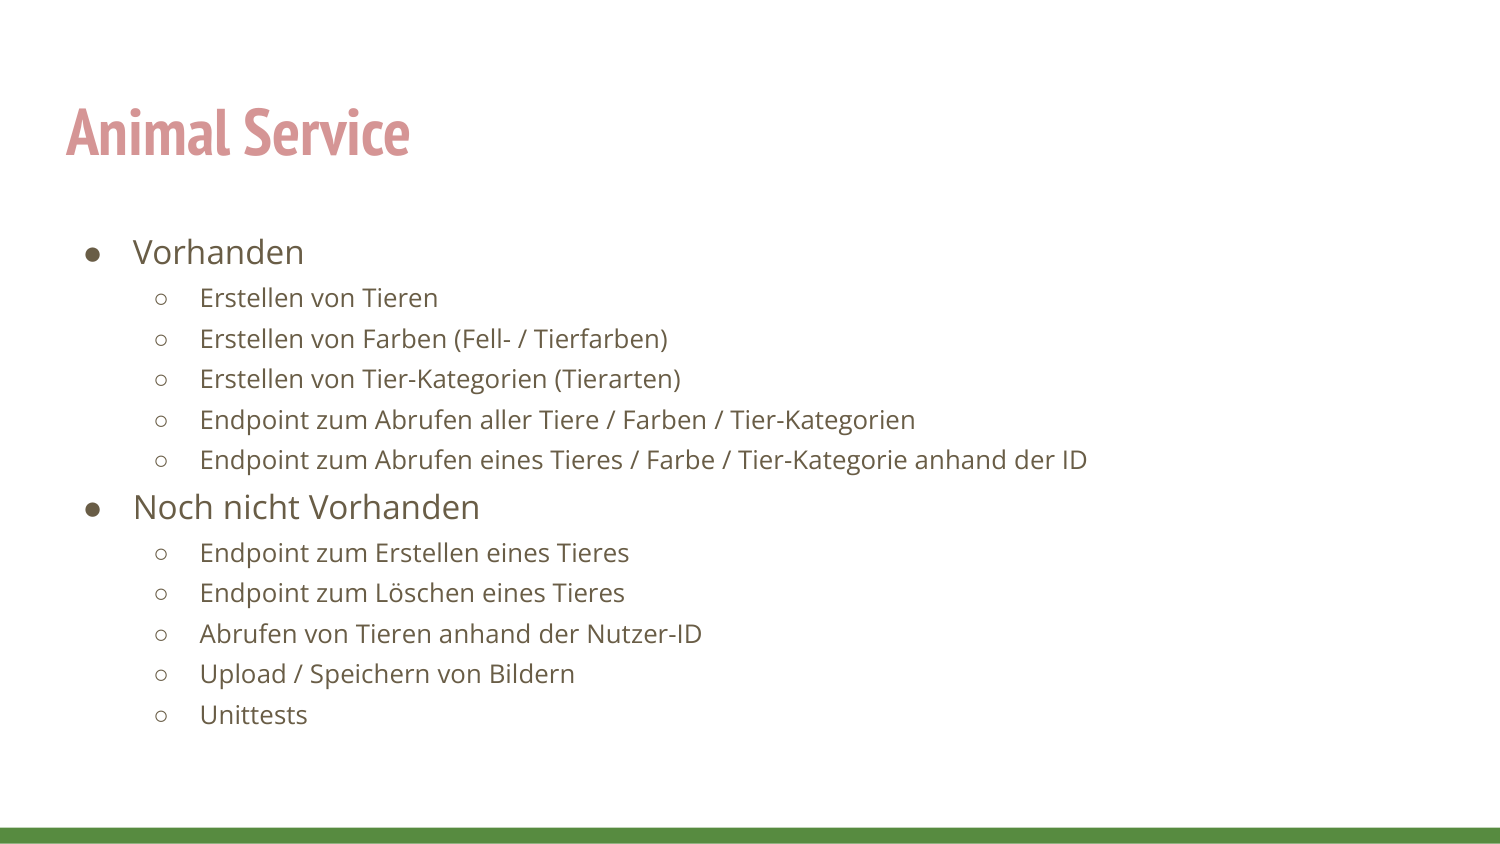

# Animal Service
Vorhanden
Erstellen von Tieren
Erstellen von Farben (Fell- / Tierfarben)
Erstellen von Tier-Kategorien (Tierarten)
Endpoint zum Abrufen aller Tiere / Farben / Tier-Kategorien
Endpoint zum Abrufen eines Tieres / Farbe / Tier-Kategorie anhand der ID
Noch nicht Vorhanden
Endpoint zum Erstellen eines Tieres
Endpoint zum Löschen eines Tieres
Abrufen von Tieren anhand der Nutzer-ID
Upload / Speichern von Bildern
Unittests